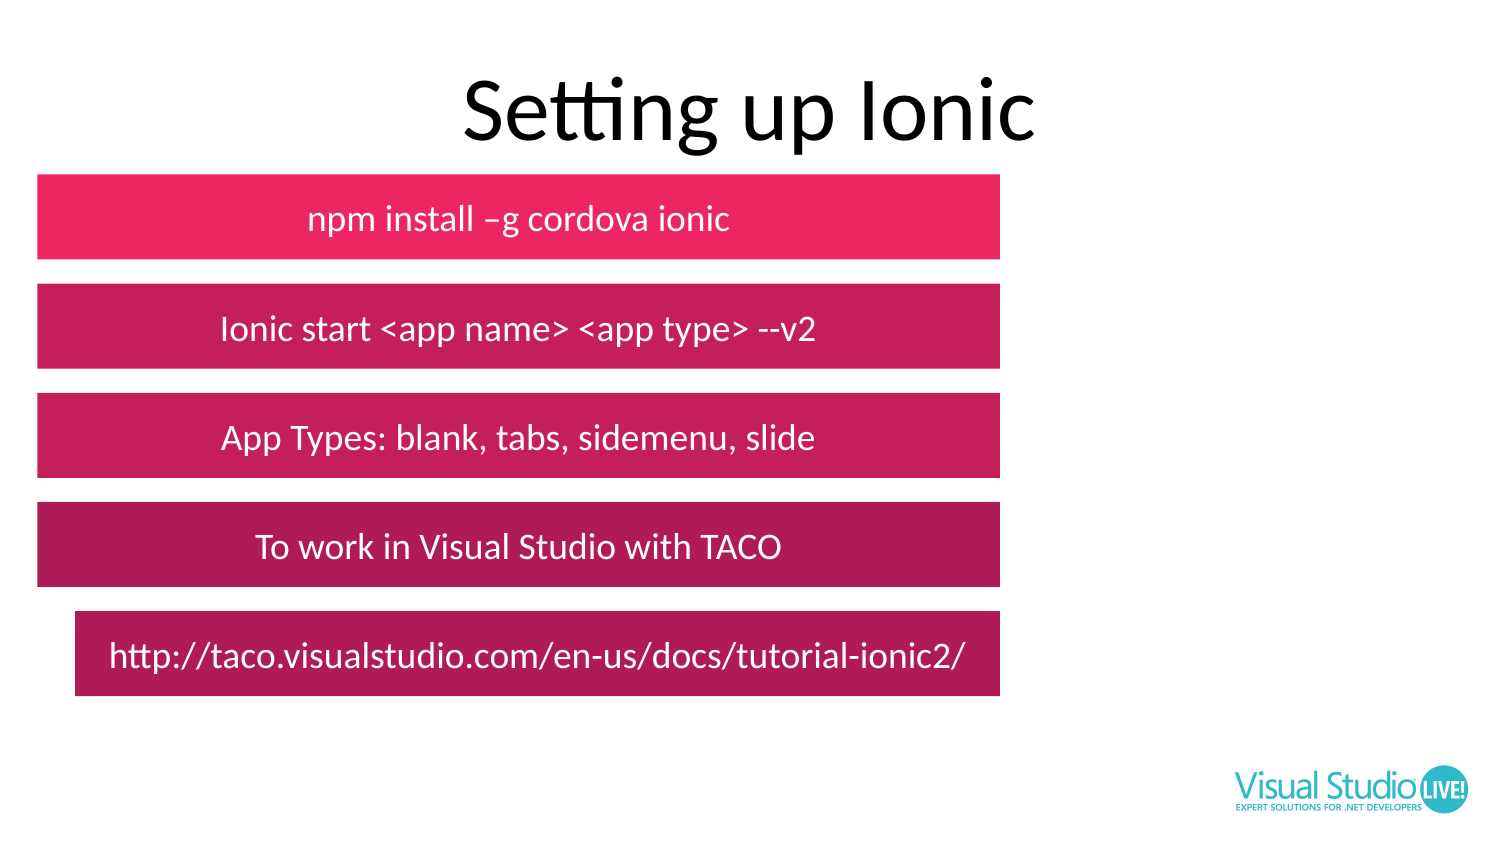

# Setting up Ionic
npm install –g cordova ionic
Ionic start <app name> <app type> --v2
App Types: blank, tabs, sidemenu, slide
To work in Visual Studio with TACO
http://taco.visualstudio.com/en-us/docs/tutorial-ionic2/